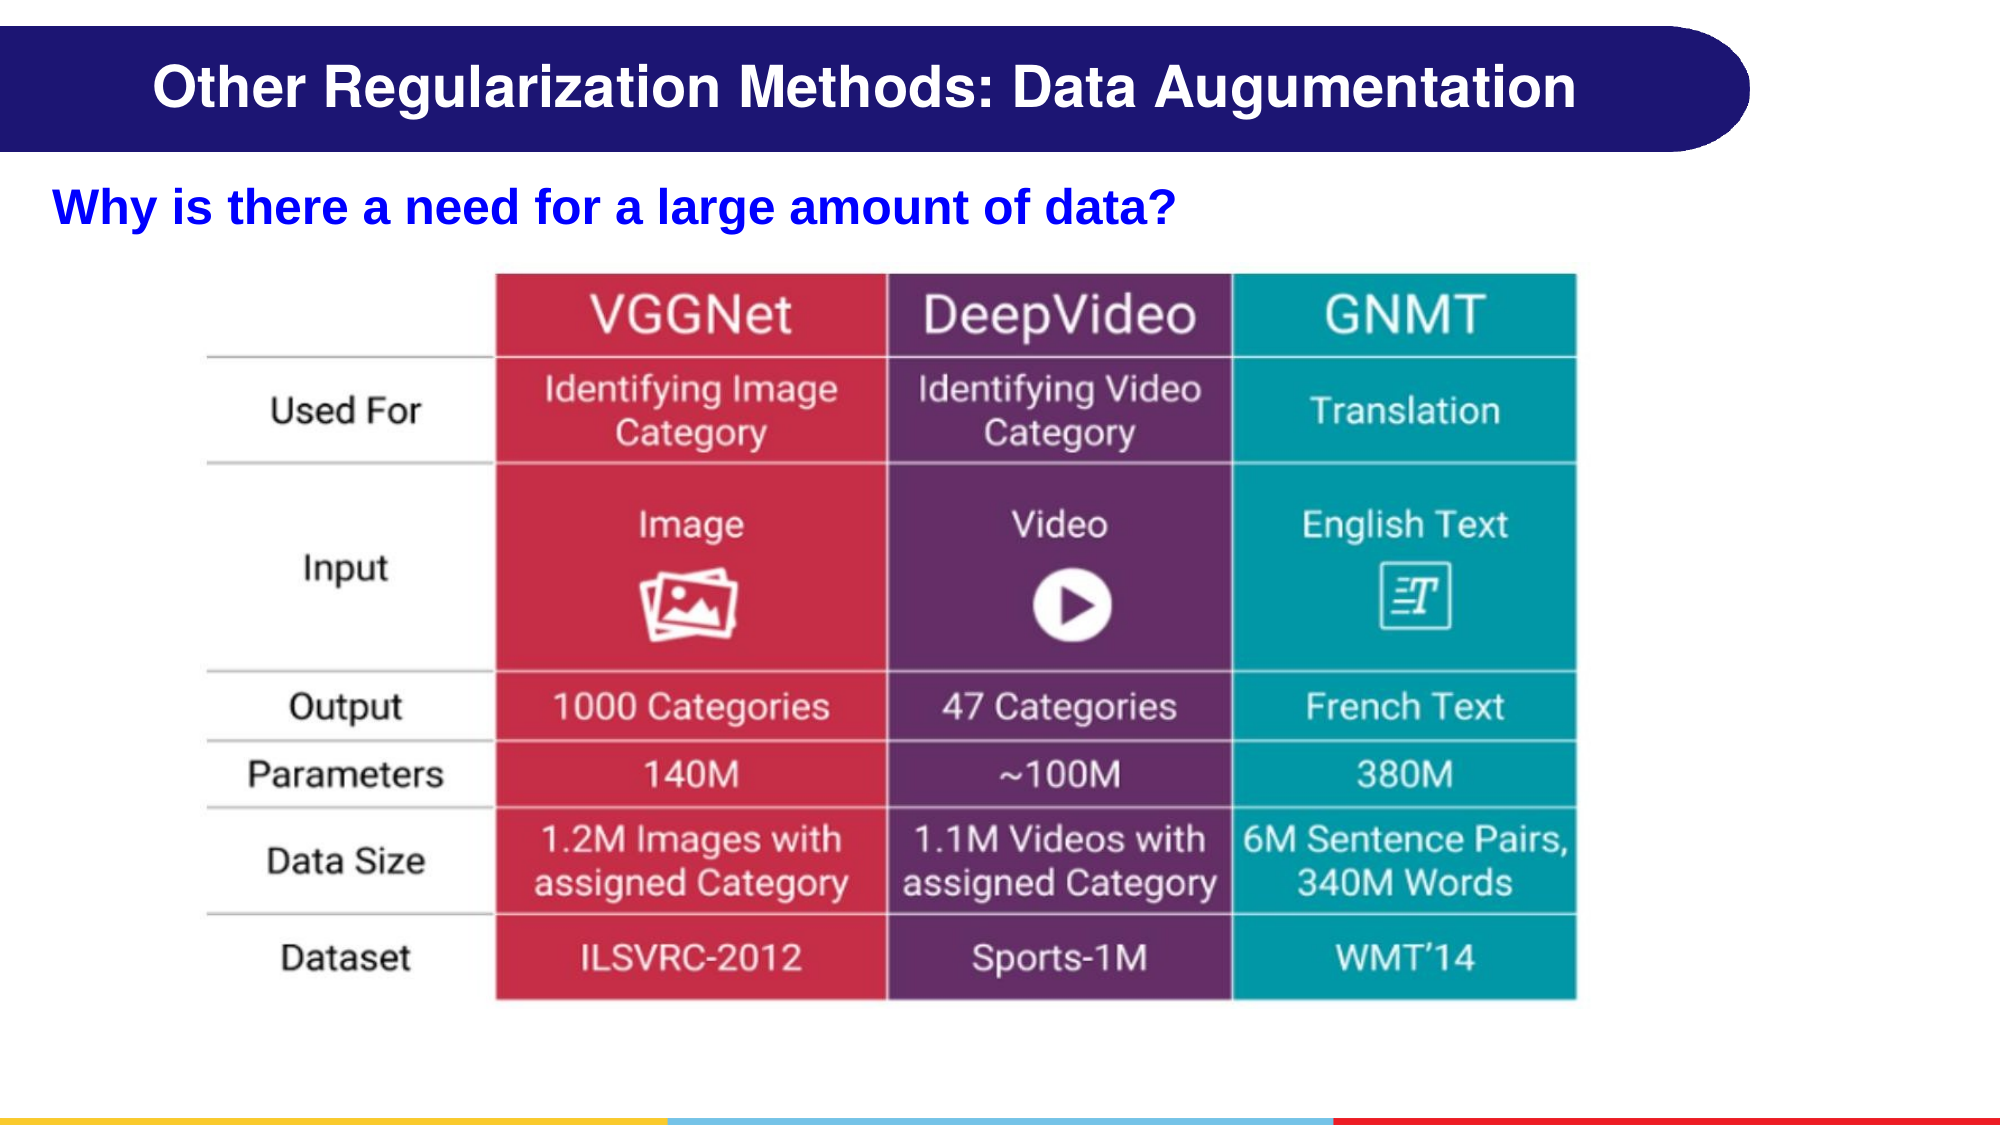

# Other Regularization Methods: Data Augumentation
Why is there a need for a large amount of data?